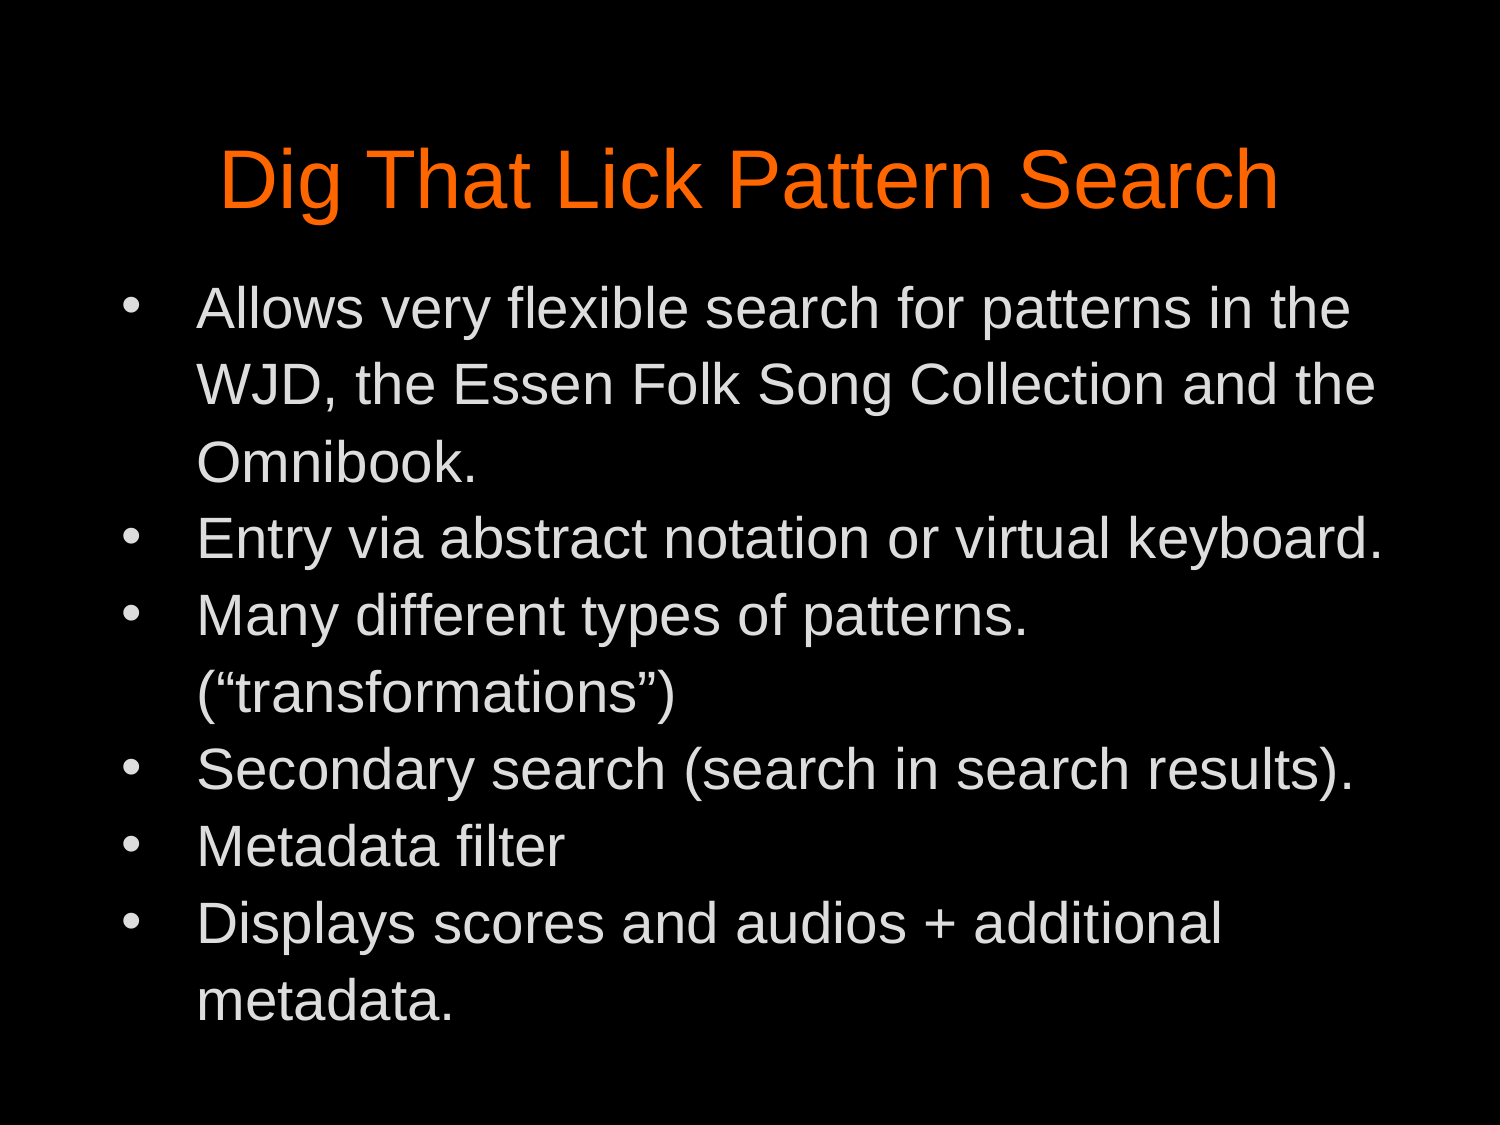

# Dig That Lick Pattern Search
Allows very flexible search for patterns in the WJD, the Essen Folk Song Collection and the Omnibook.
Entry via abstract notation or virtual keyboard.
Many different types of patterns. (“transformations”)
Secondary search (search in search results).
Metadata filter
Displays scores and audios + additional metadata.